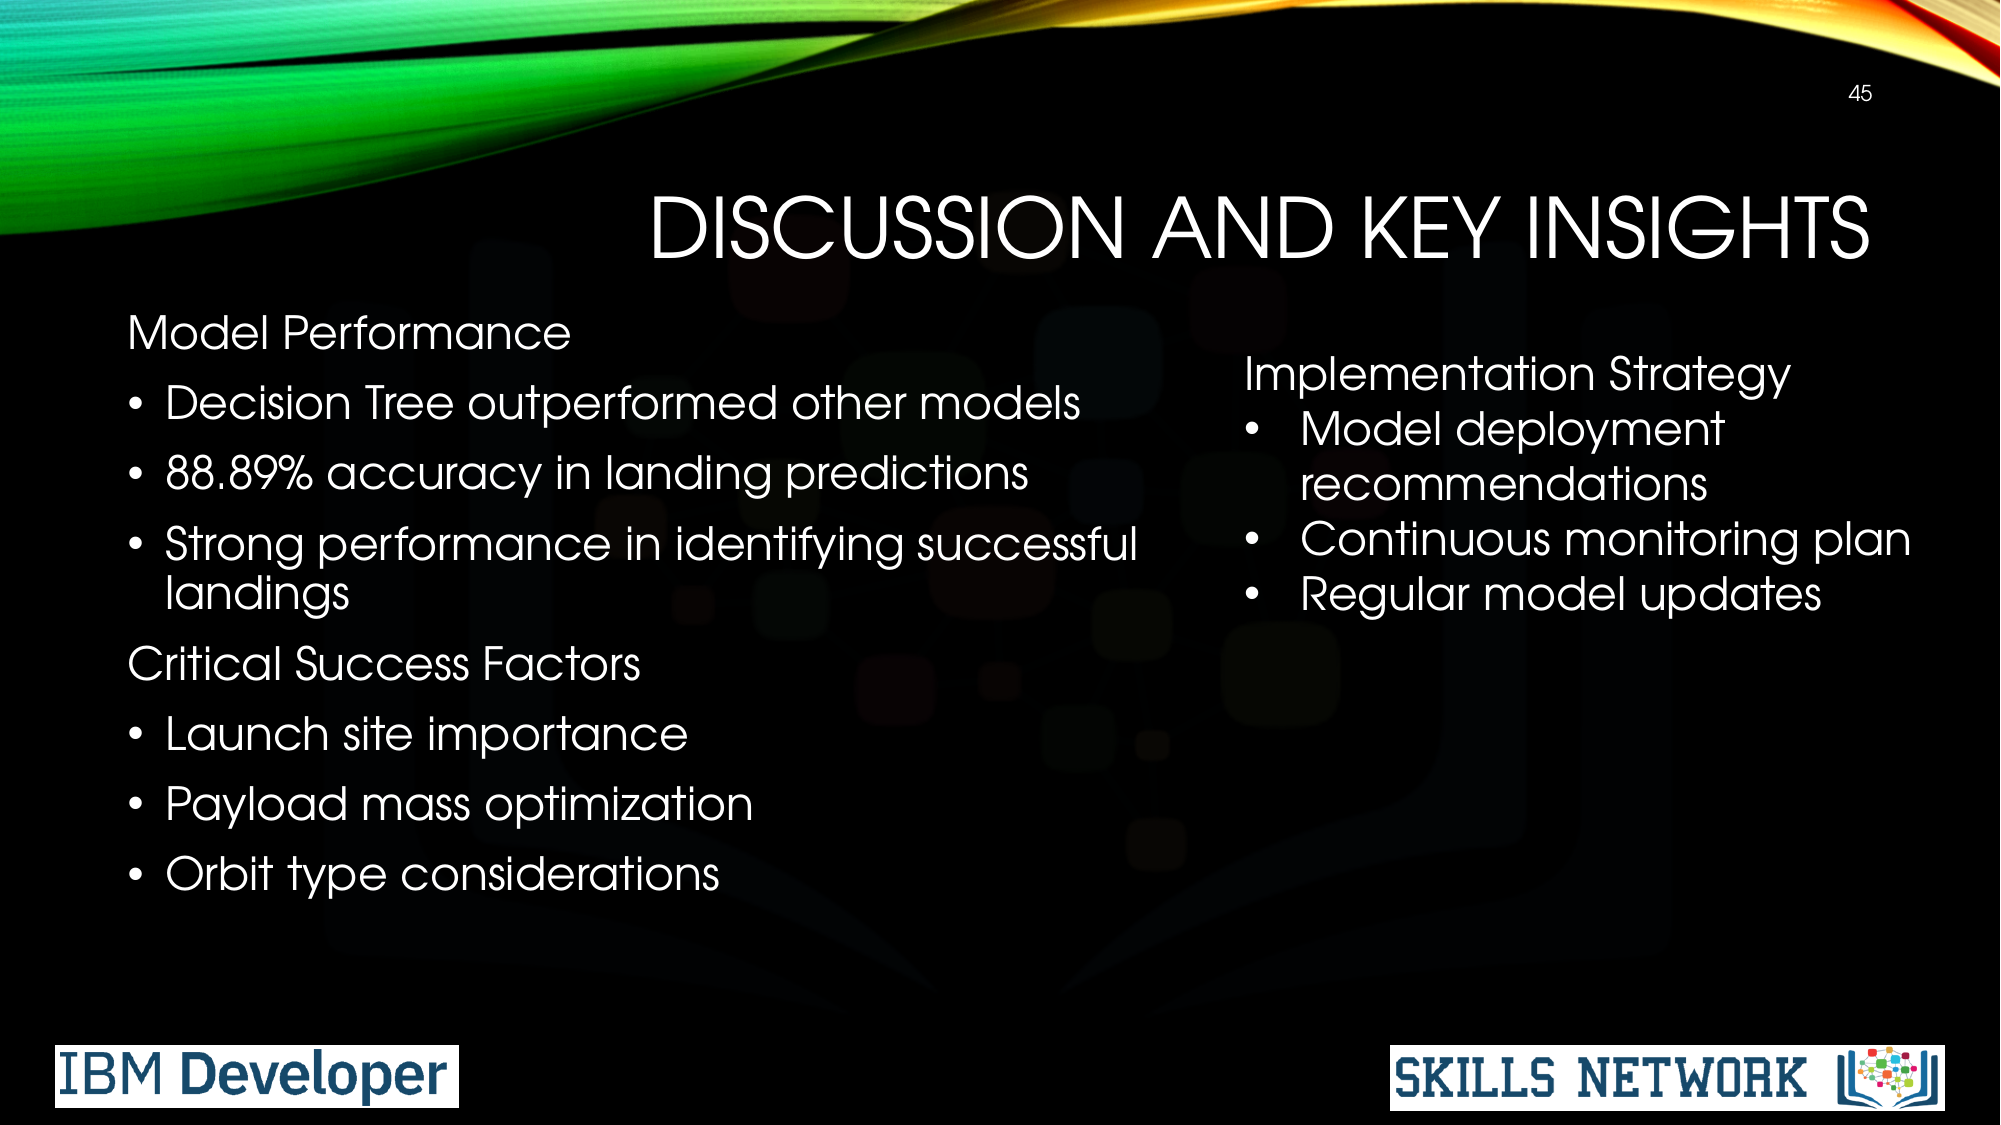

45
# Discussion and Key Insights
Model Performance
Decision Tree outperformed other models
88.89% accuracy in landing predictions
Strong performance in identifying successful landings
Critical Success Factors
Launch site importance
Payload mass optimization
Orbit type considerations
Implementation Strategy
Model deployment recommendations
Continuous monitoring plan
Regular model updates